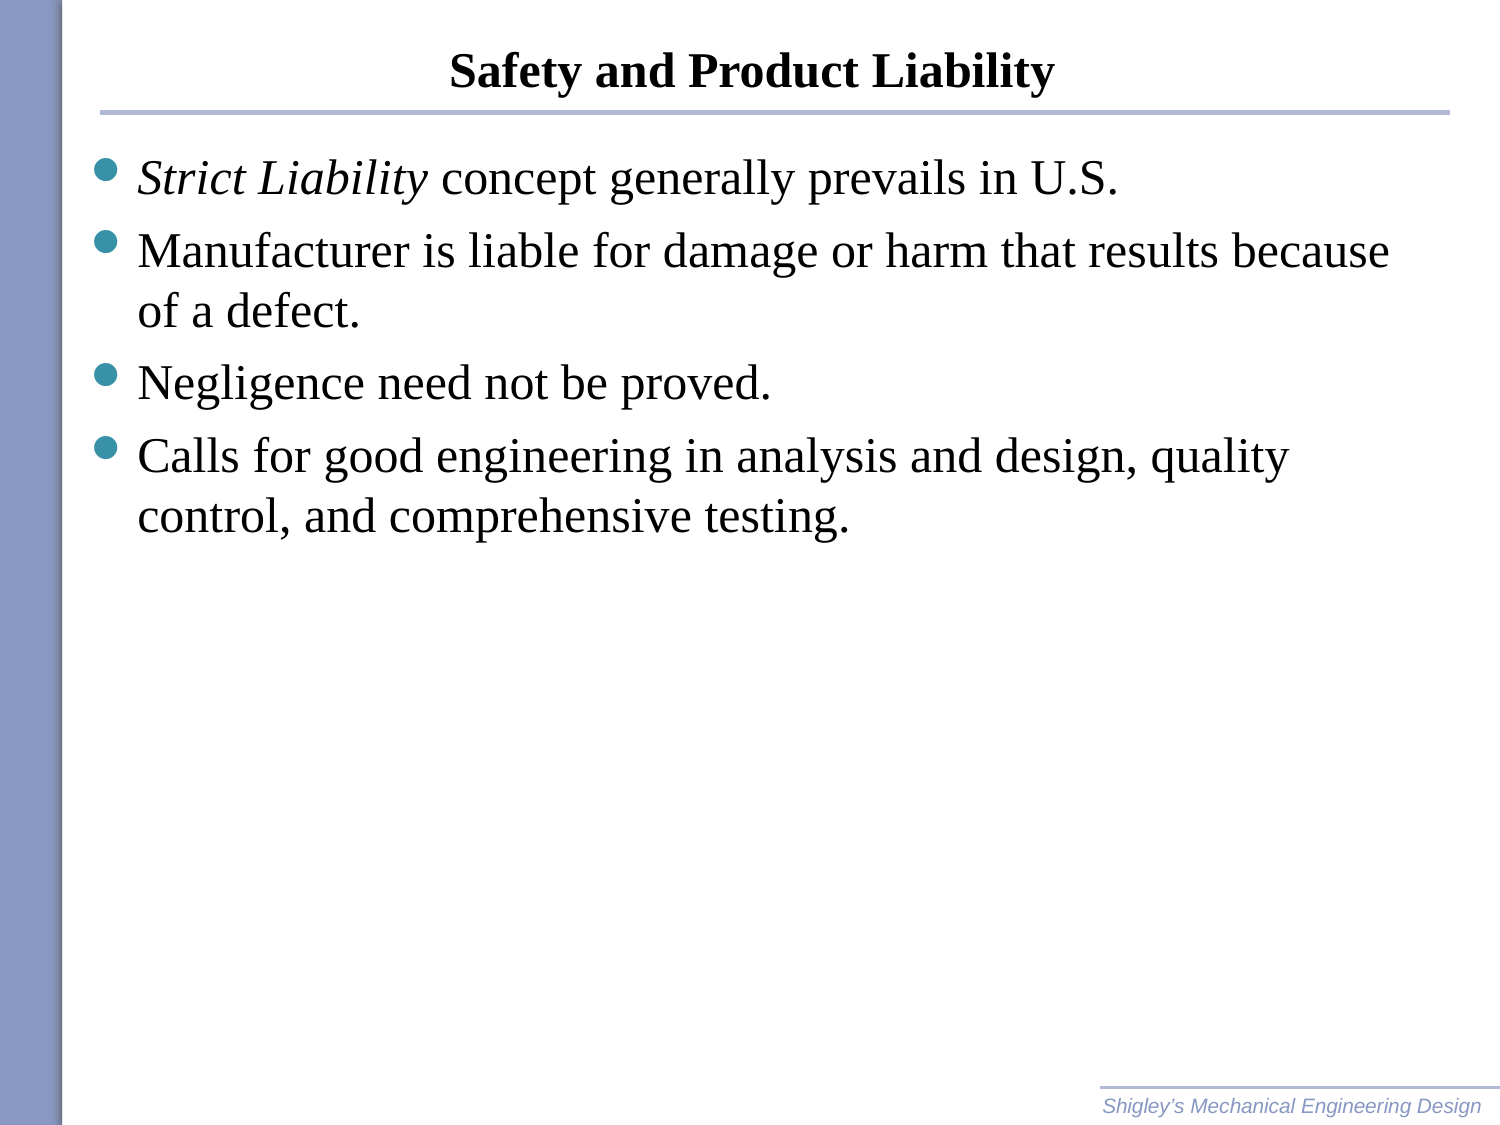

# Safety and Product Liability
Strict Liability concept generally prevails in U.S.
Manufacturer is liable for damage or harm that results because of a defect.
Negligence need not be proved.
Calls for good engineering in analysis and design, quality control, and comprehensive testing.

Shigley’s Mechanical Engineering Design